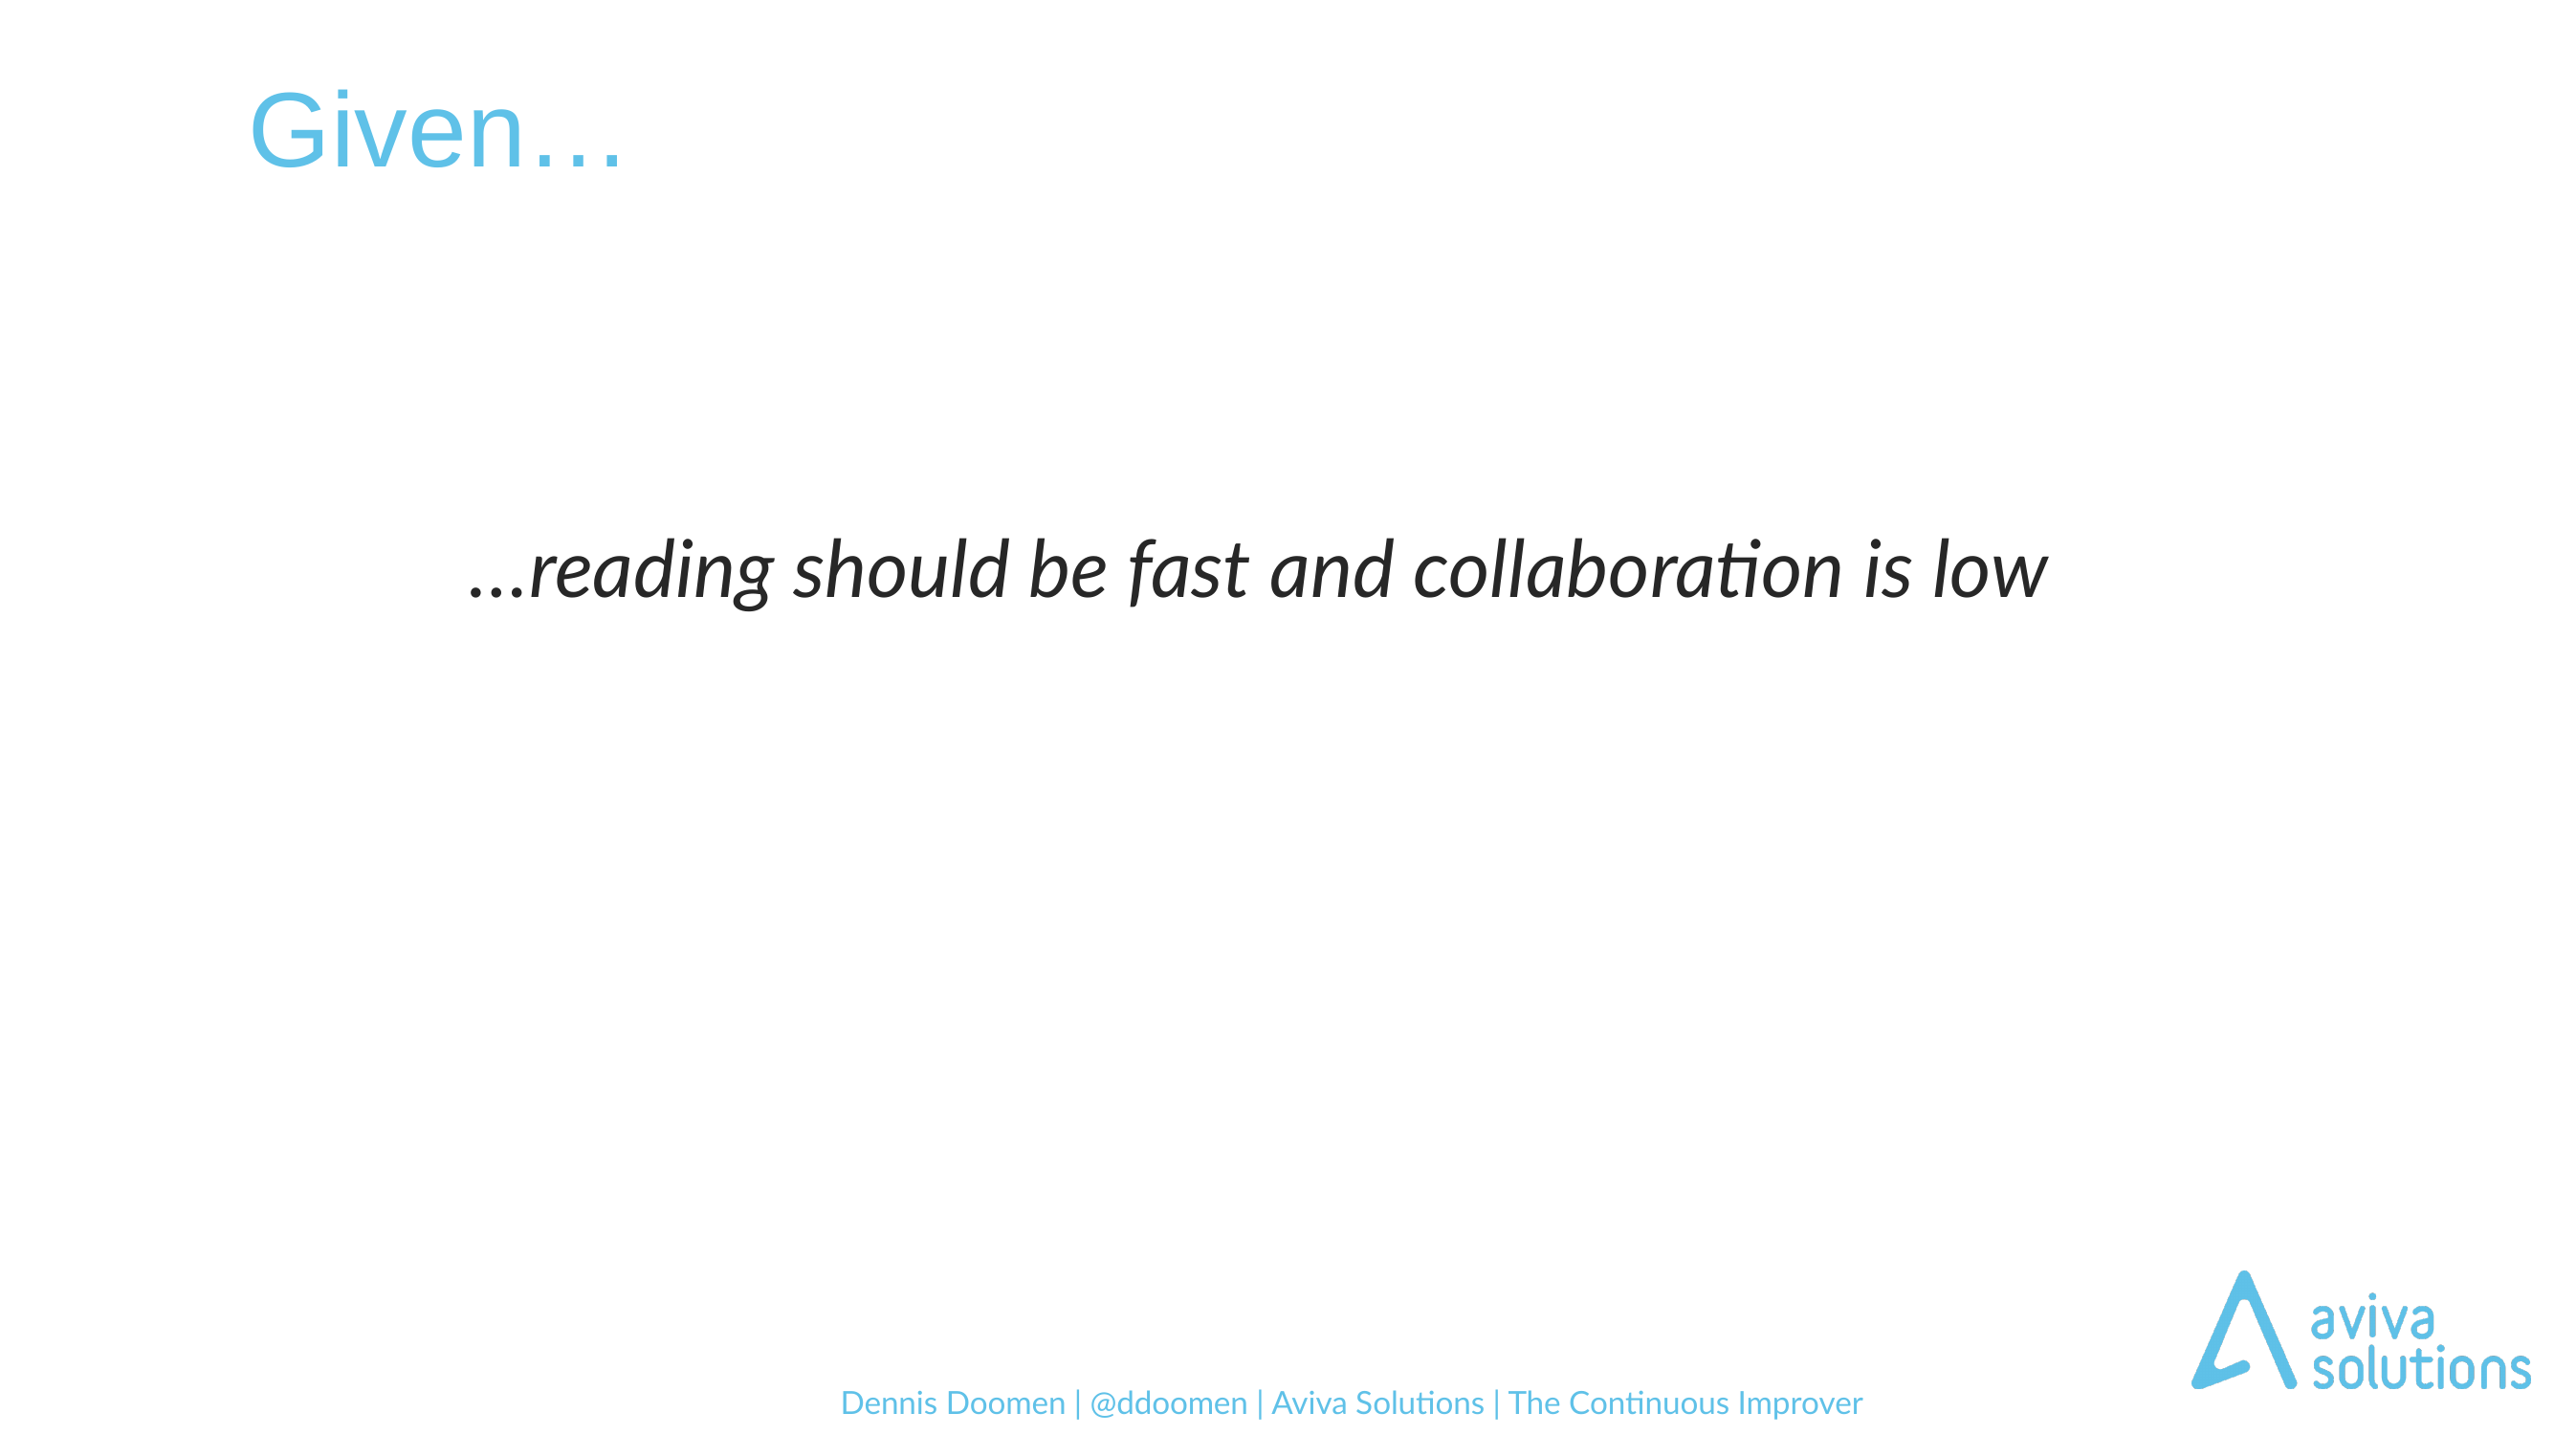

# Given…
…reading should be fast and collaboration is low